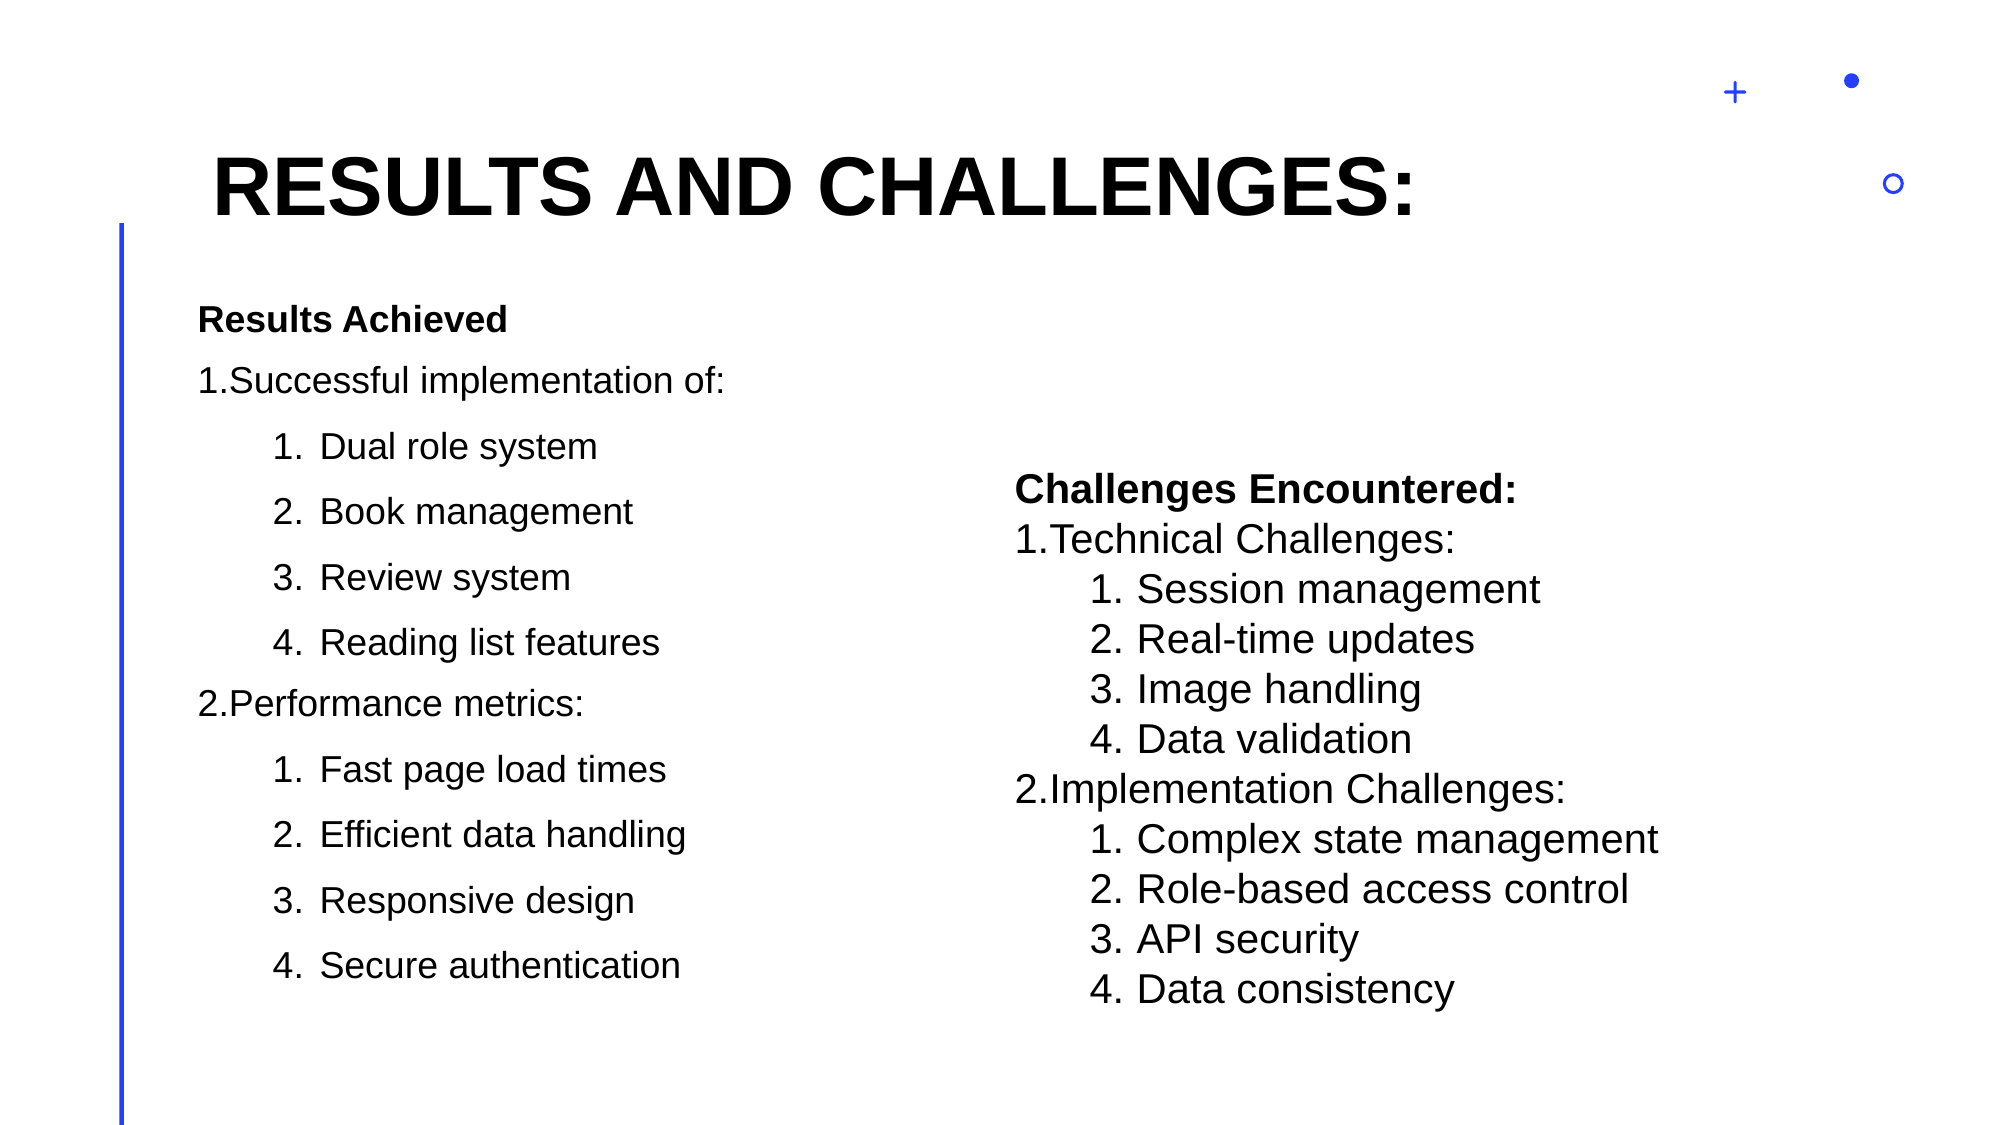

# Results and challenges:
Results Achieved
Successful implementation of:
Dual role system
Book management
Review system
Reading list features
Performance metrics:
Fast page load times
Efficient data handling
Responsive design
Secure authentication
Challenges Encountered:
Technical Challenges:
Session management
Real-time updates
Image handling
Data validation
Implementation Challenges:
Complex state management
Role-based access control
API security
Data consistency